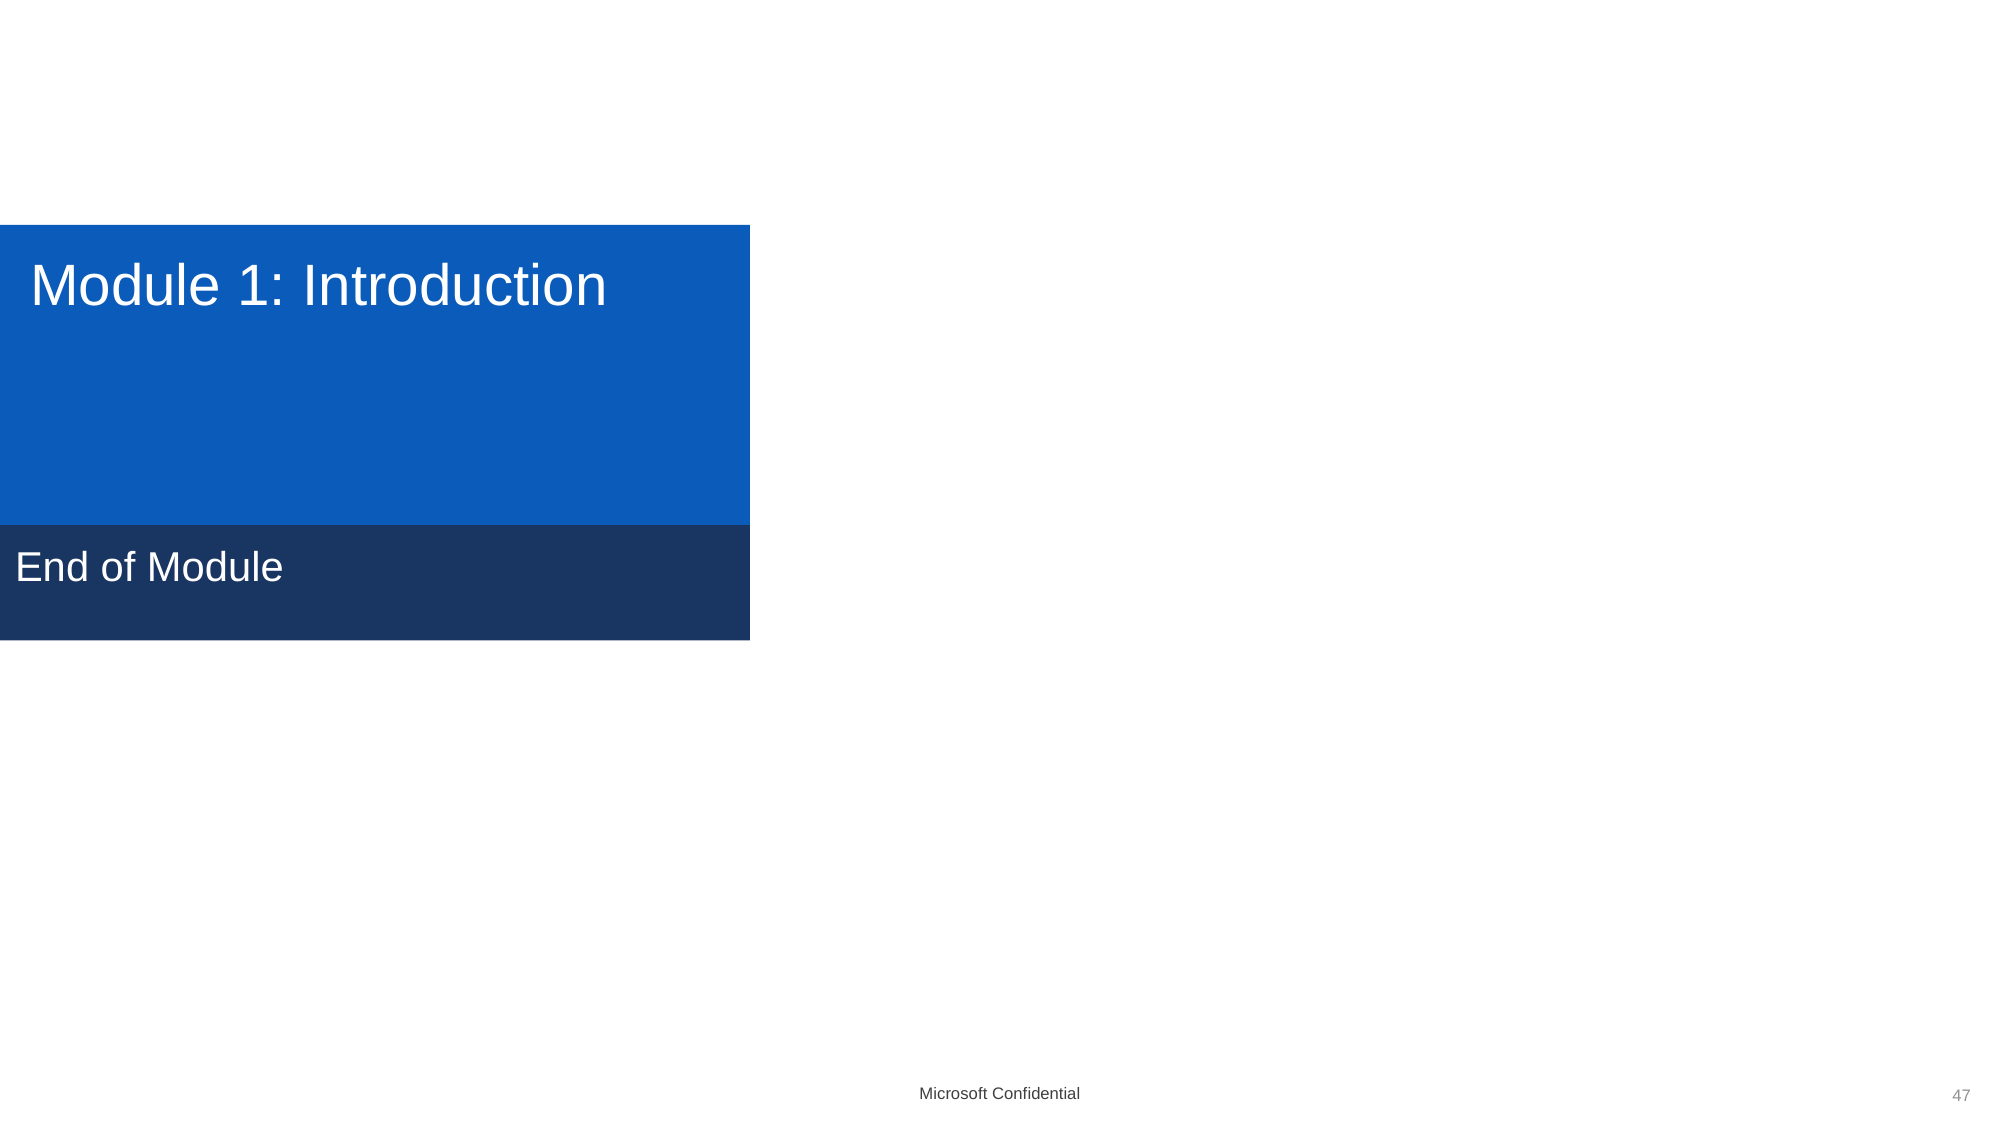

# Module 1: Introduction
End of Module
47